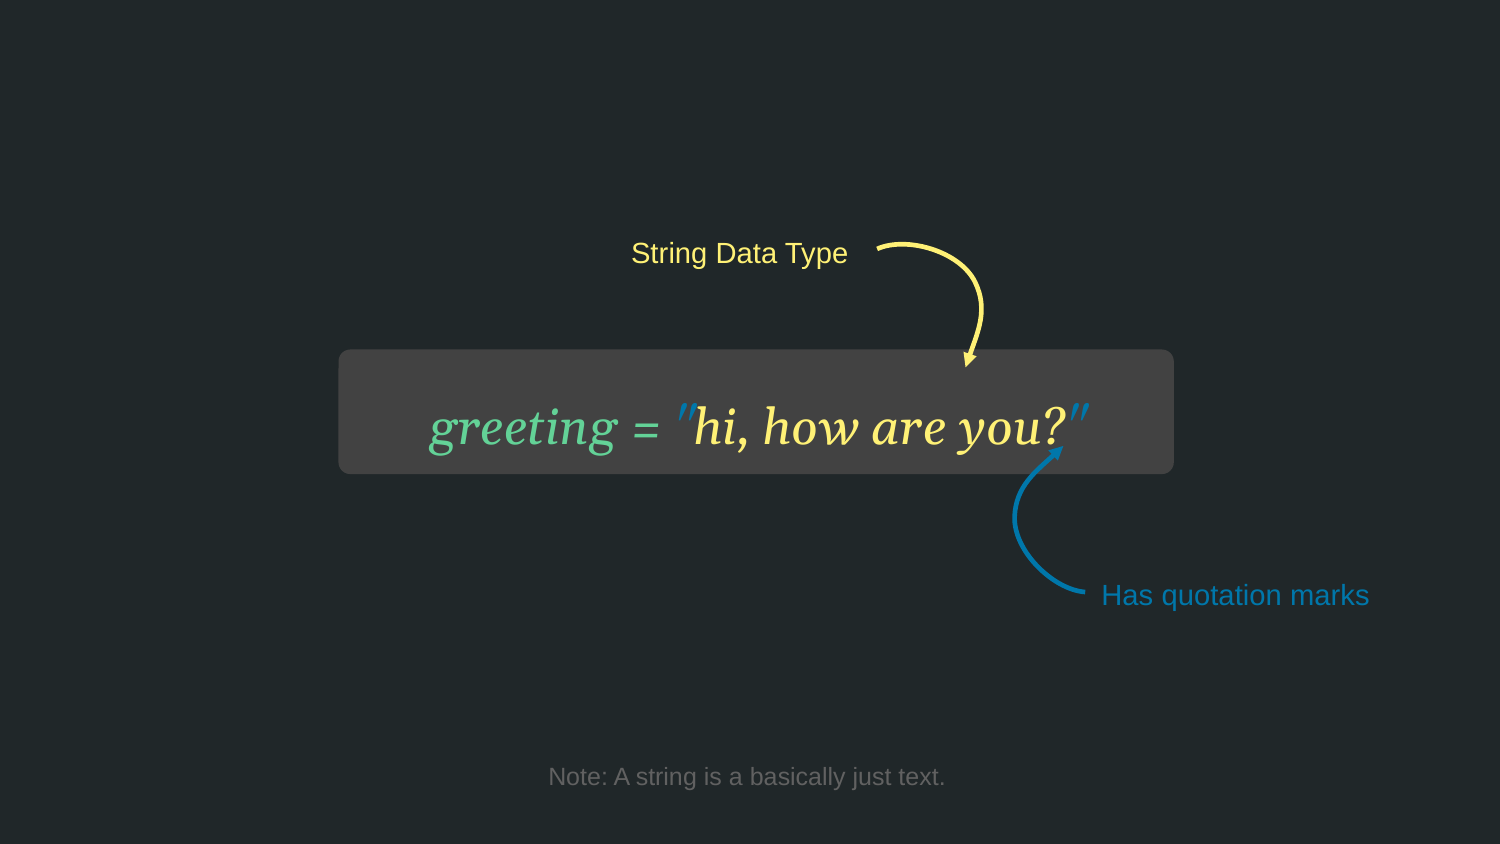

# greeting = "hi, how are you?"
String Data Type

Has quotation marks
Note: A string is a basically just text.